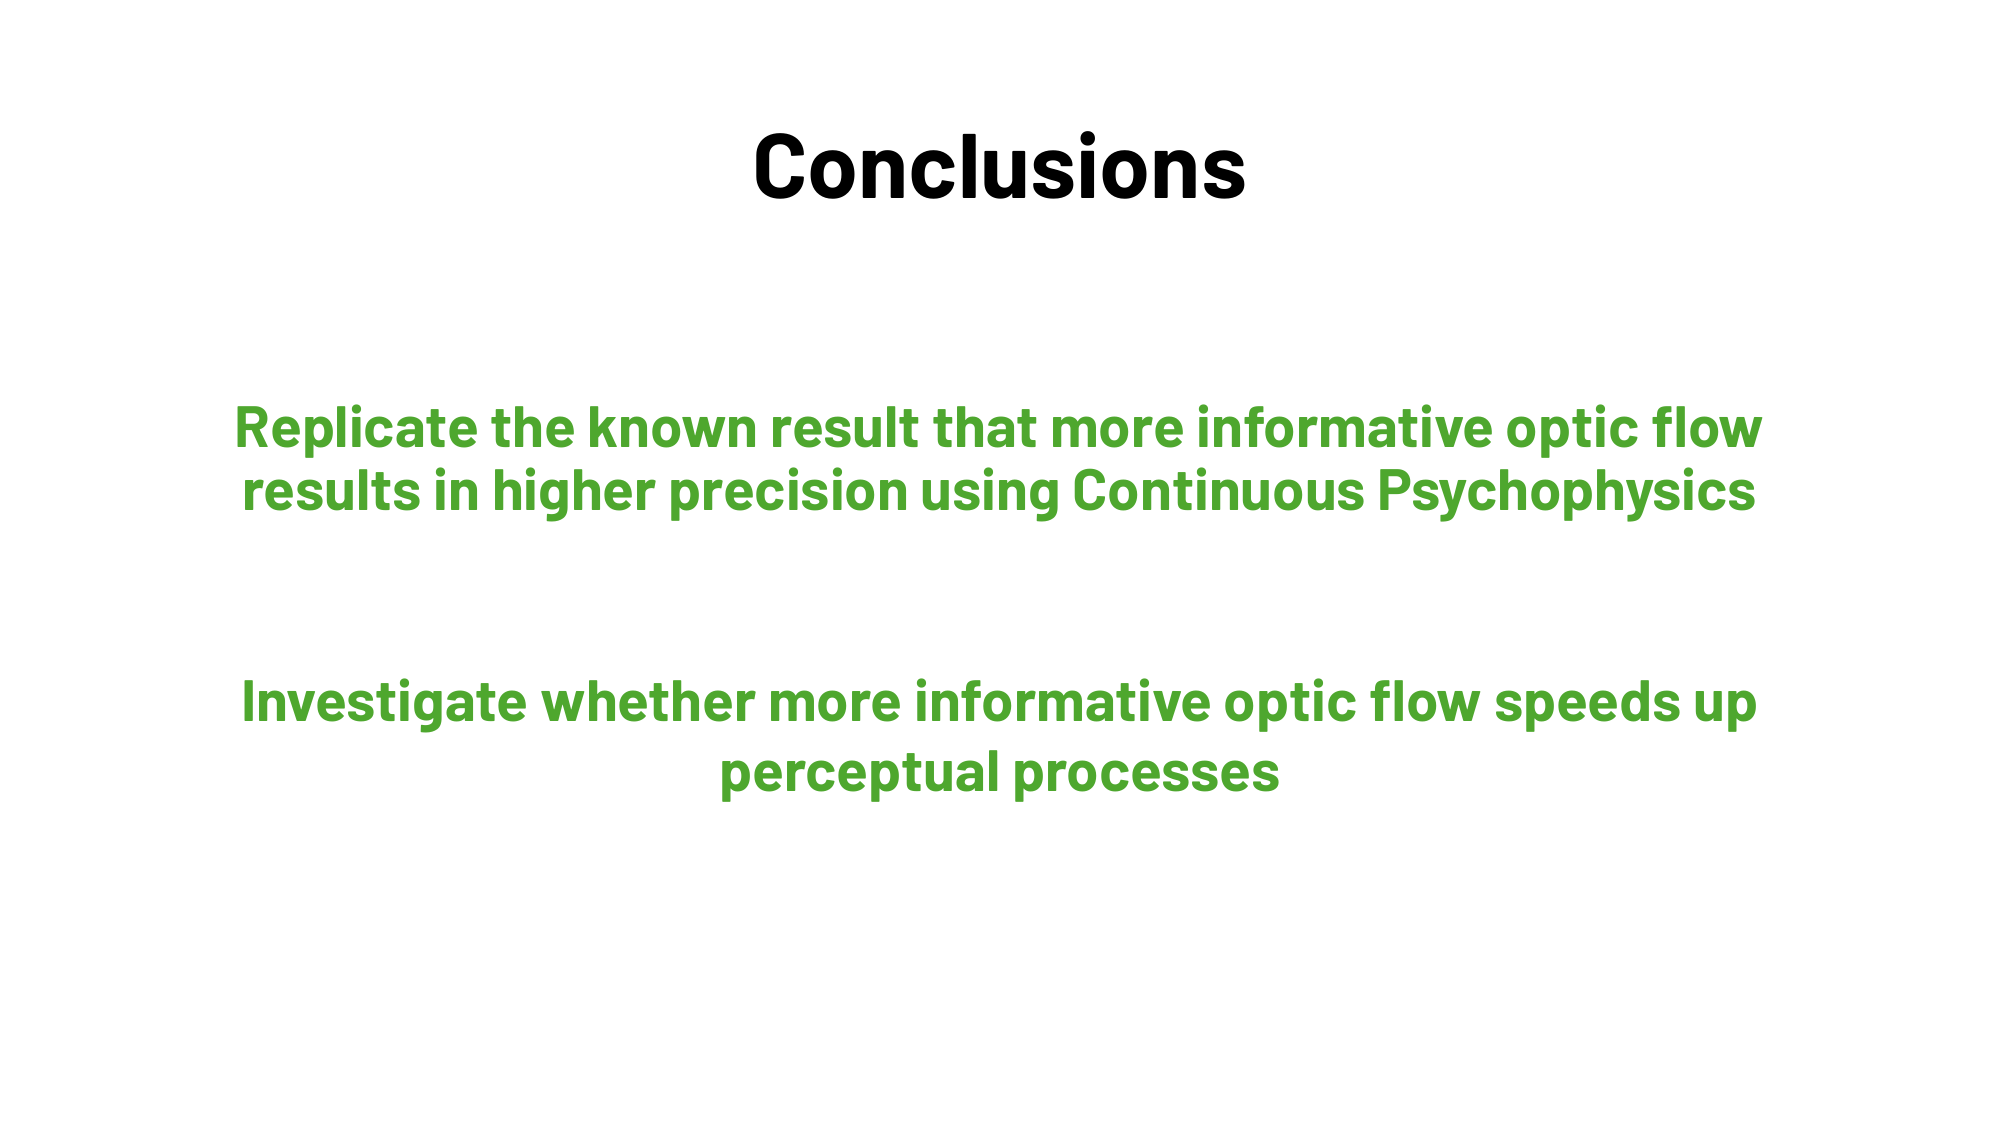

# Conclusions

Replicate the known result that more informative optic flow results in higher precision using Continuous Psychophysics

Replicate the known result that more informative optic flow results in higher precision using Continuous Psychophysics

Investigate whether more informative optic flow speeds up perceptual processes
Investigate whether more informative optic flow speeds up perceptual processes